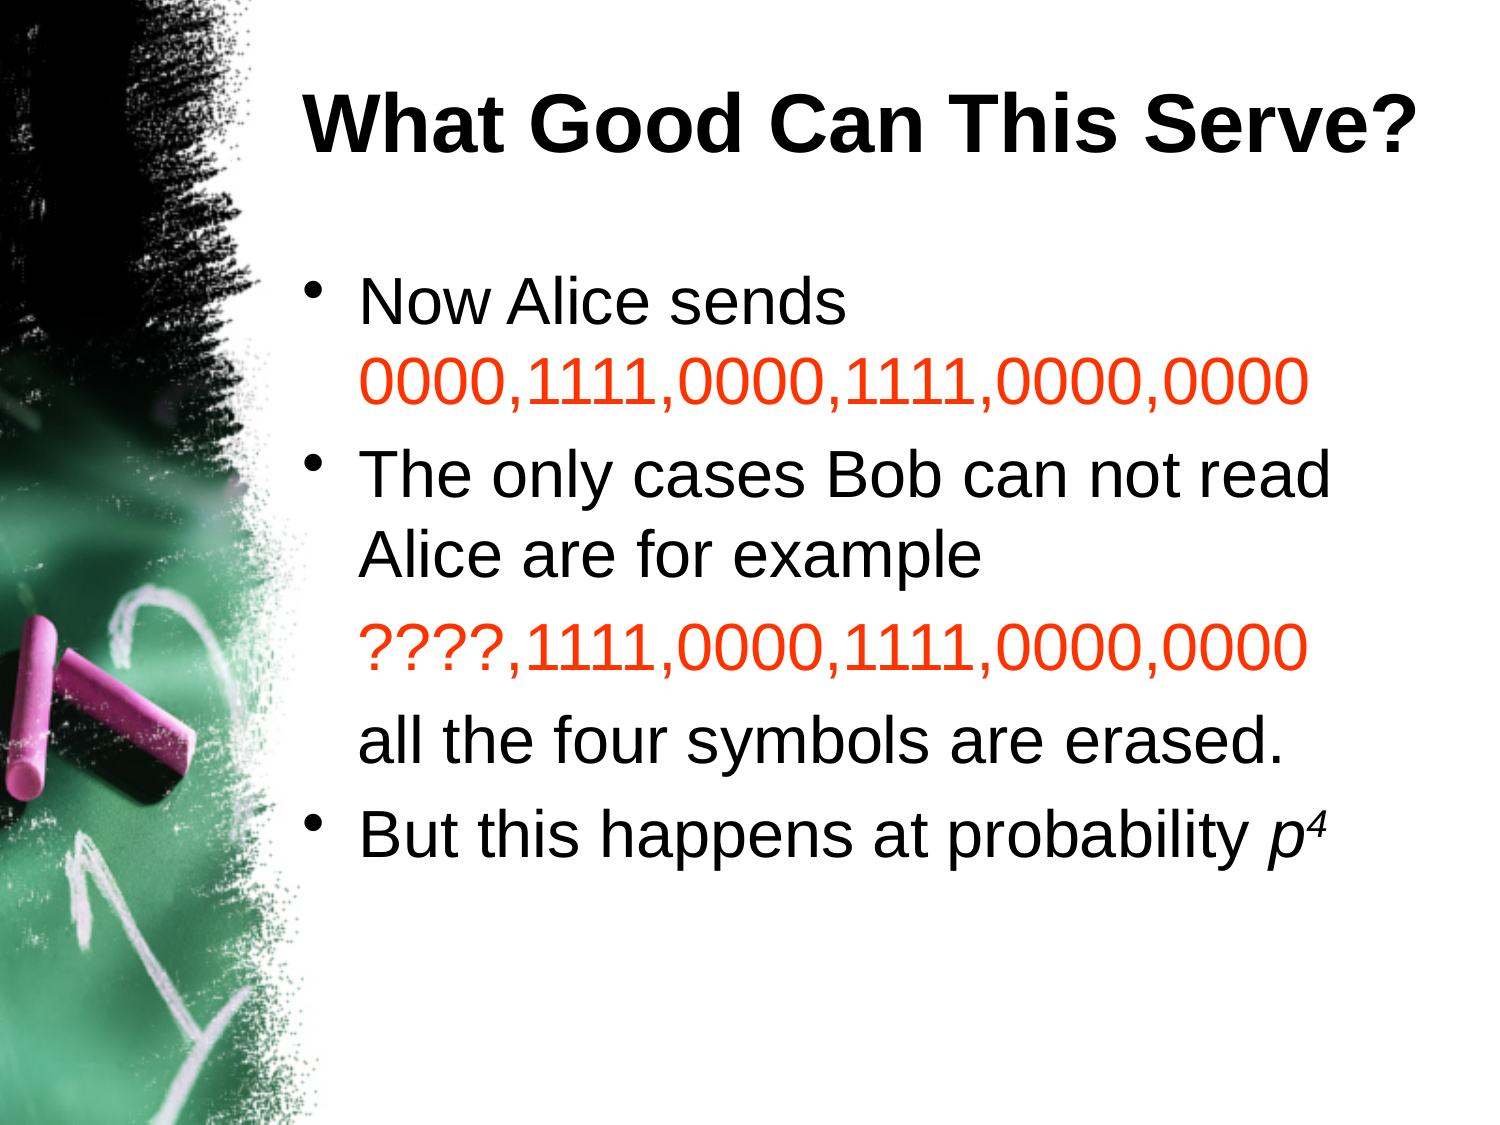

# What Good Can This Serve?
Now Alice sends 0000,1111,0000,1111,0000,0000
The only cases Bob can not read Alice are for example
   ????,1111,0000,1111,0000,0000
   all the four symbols are erased.
But this happens at probability p4